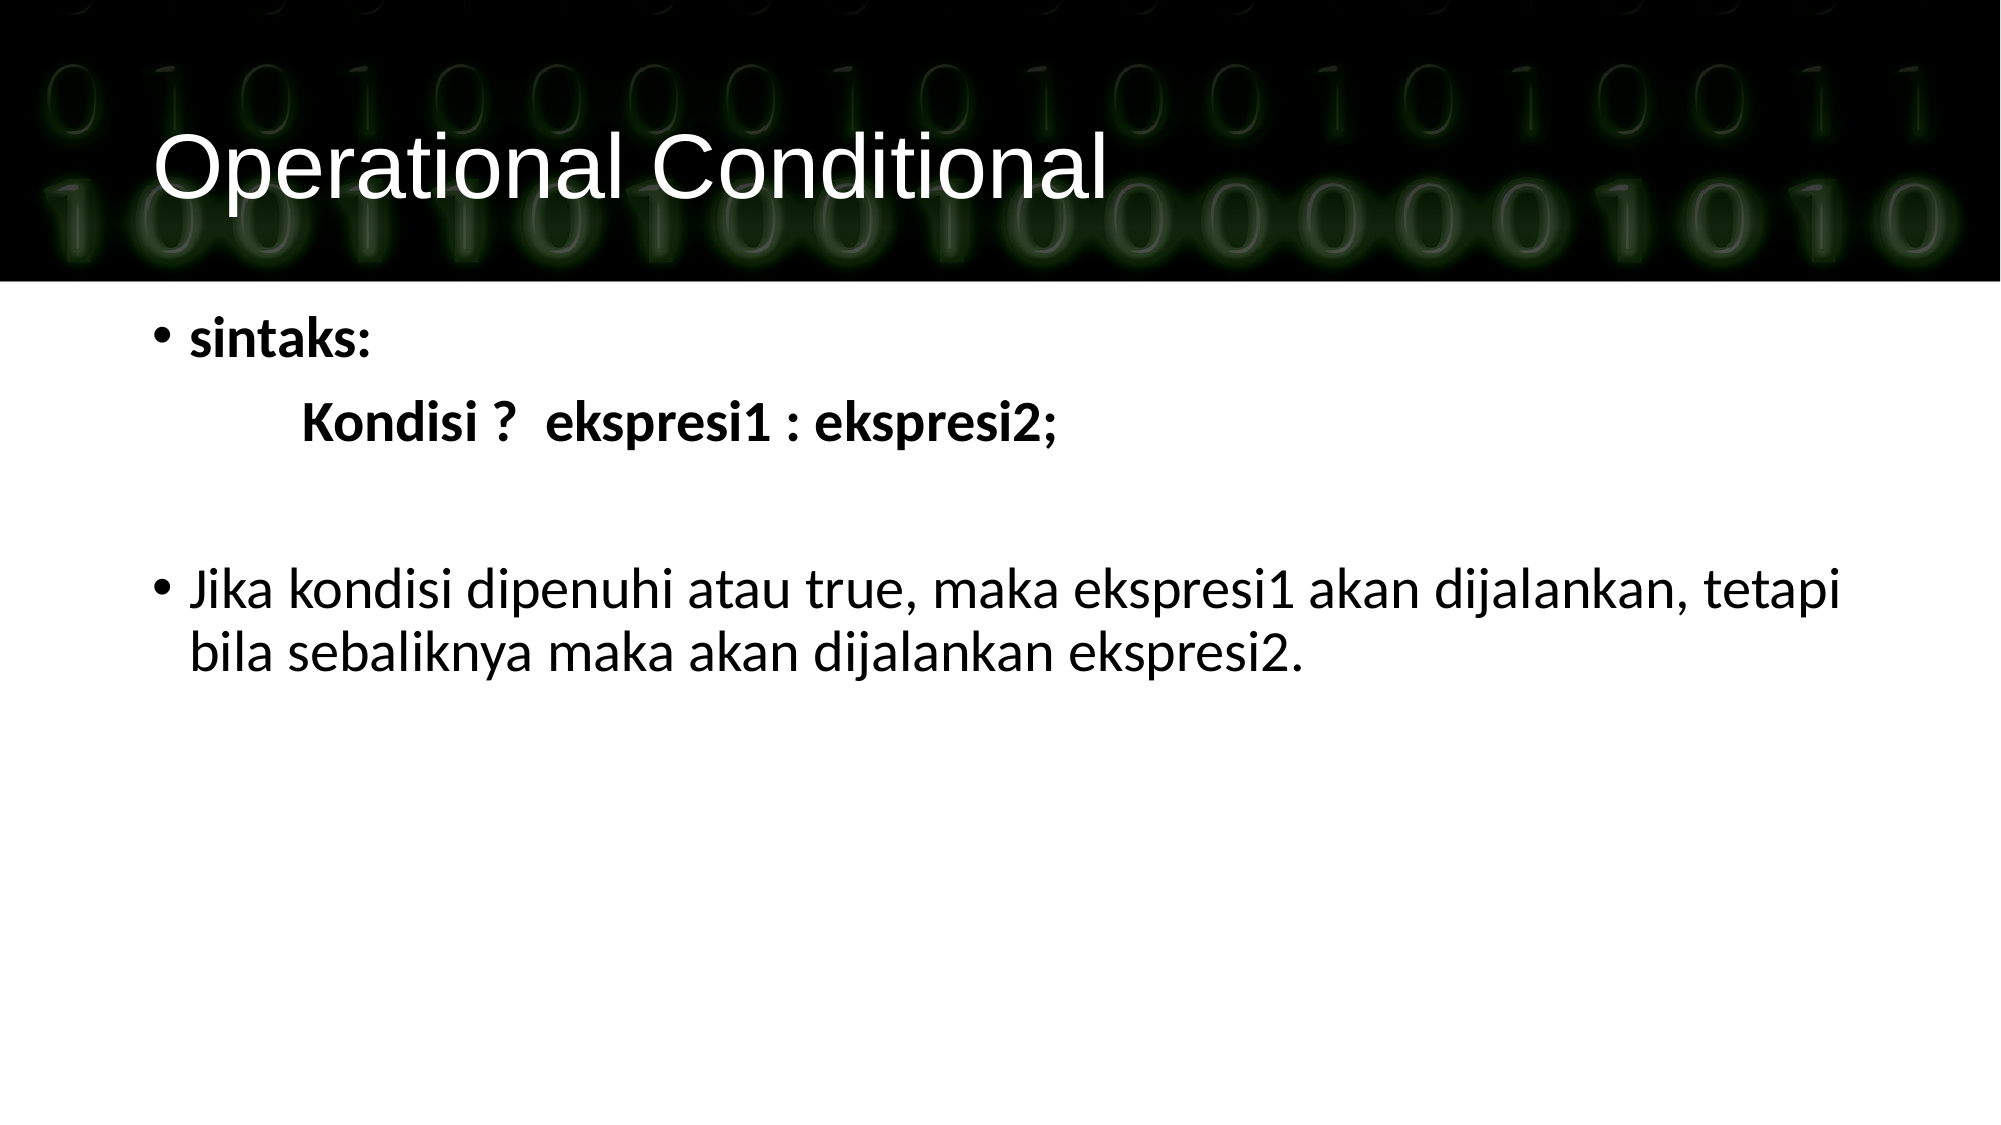

Operational Conditional
sintaks:
 	Kondisi ?  ekspresi1 : ekspresi2;

Jika kondisi dipenuhi atau true, maka ekspresi1 akan dijalankan, tetapi bila sebaliknya maka akan dijalankan ekspresi2.